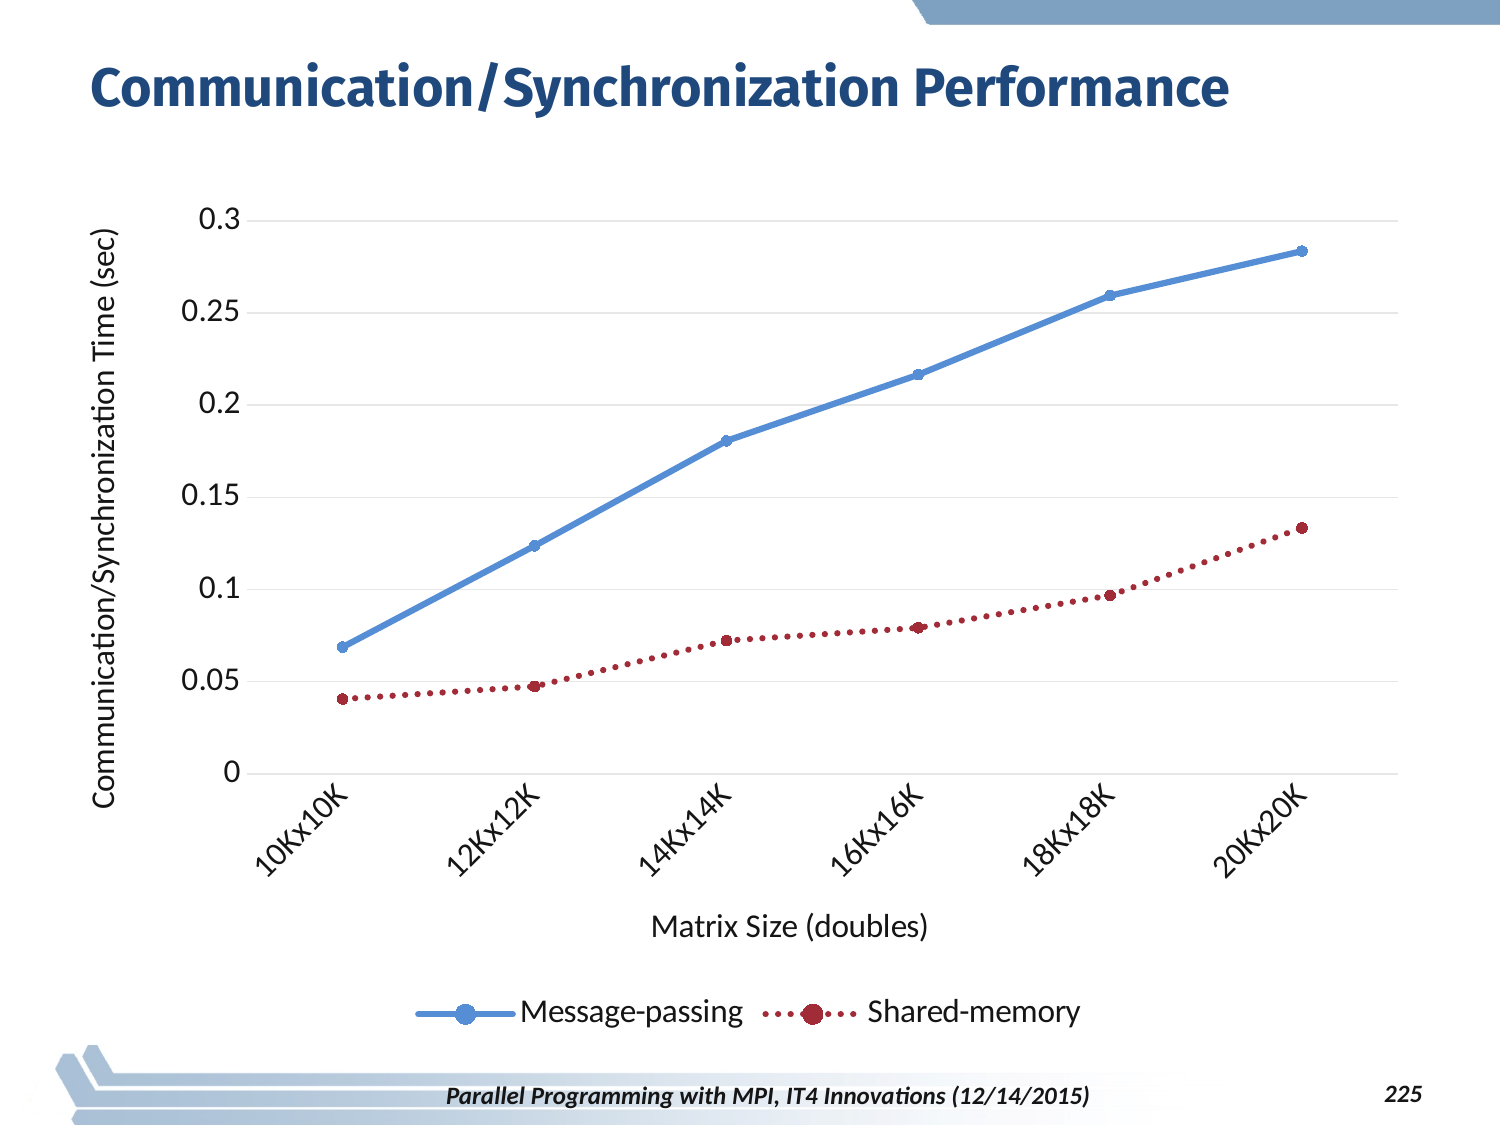

# Communication/Synchronization Performance

### Chart

| Category | Message-passing | Shared-memory |
|---|---|---|
| 10Kx10K | 0.0686928 | 0.040513 |
| 12Kx12K | 0.1236528 | 0.0473553 |
| 14Kx14K | 0.180627 | 0.0722061 |
| 16Kx16K | 0.2164923 | 0.0791398 |
| 18Kx18K | 0.259452 | 0.0967797 |
| 20Kx20K | 0.283588 | 0.1333635 |
225
Parallel Programming with MPI, IT4 Innovations (12/14/2015)